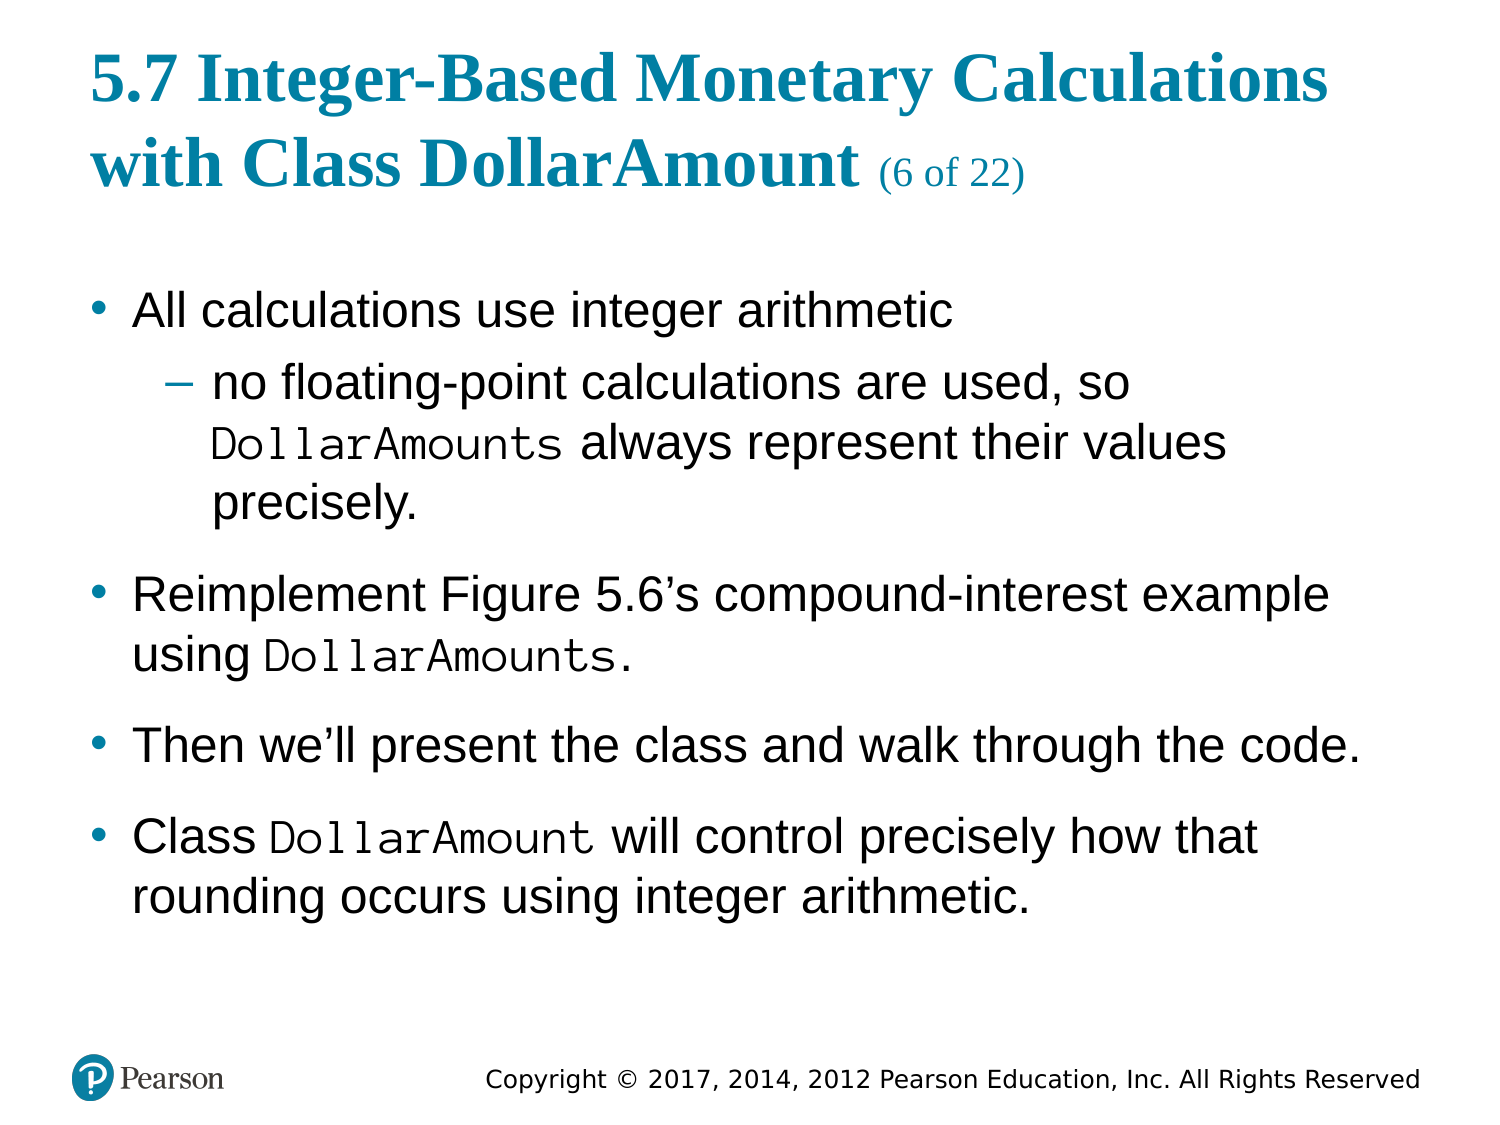

# 5.7 Integer-Based Monetary Calculations with Class DollarAmount (6 of 22)
All calculations use integer arithmetic
no floating-point calculations are used, so DollarAmounts always represent their values precisely.
Reimplement Figure 5.6’s compound-interest example using DollarAmounts.
Then we’ll present the class and walk through the code.
Class DollarAmount will control precisely how that rounding occurs using integer arithmetic.